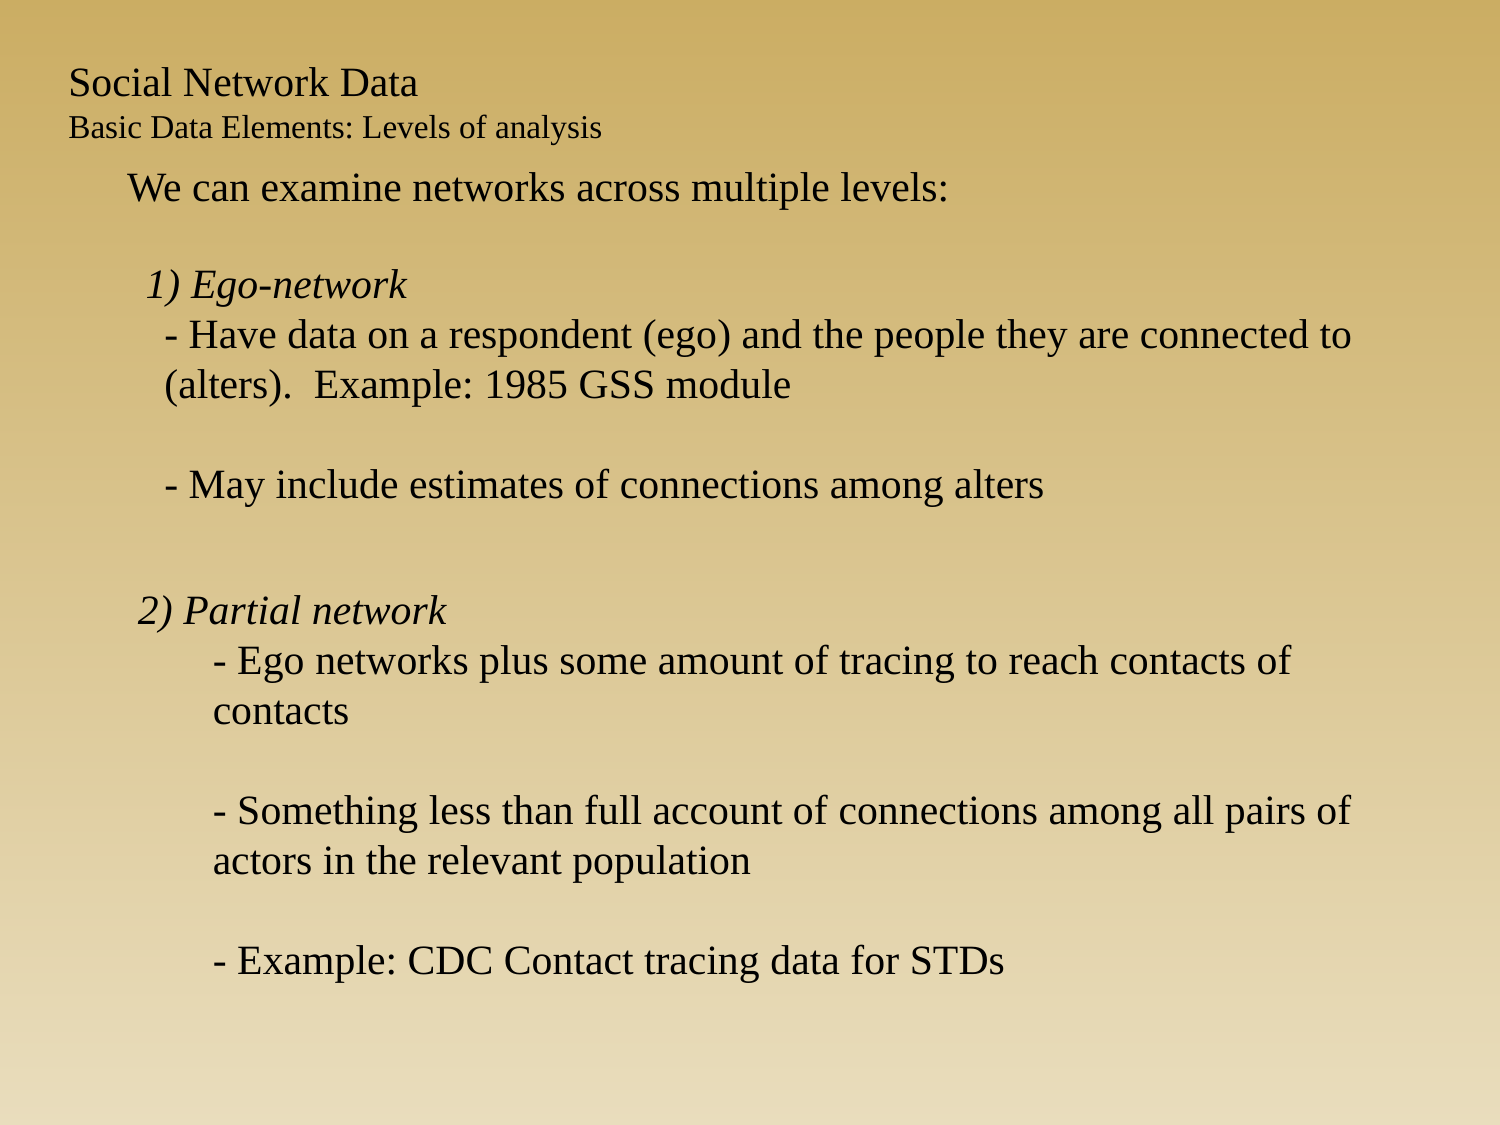

Social Network Data
Basic Data Elements: Levels of analysis
We can examine networks across multiple levels:
1) Ego-network
- Have data on a respondent (ego) and the people they are connected to (alters).  Example: 1985 GSS module

- May include estimates of connections among alters
2) Partial network
- Ego networks plus some amount of tracing to reach contacts of contacts

- Something less than full account of connections among all pairs of actors in the relevant population

- Example: CDC Contact tracing data for STDs